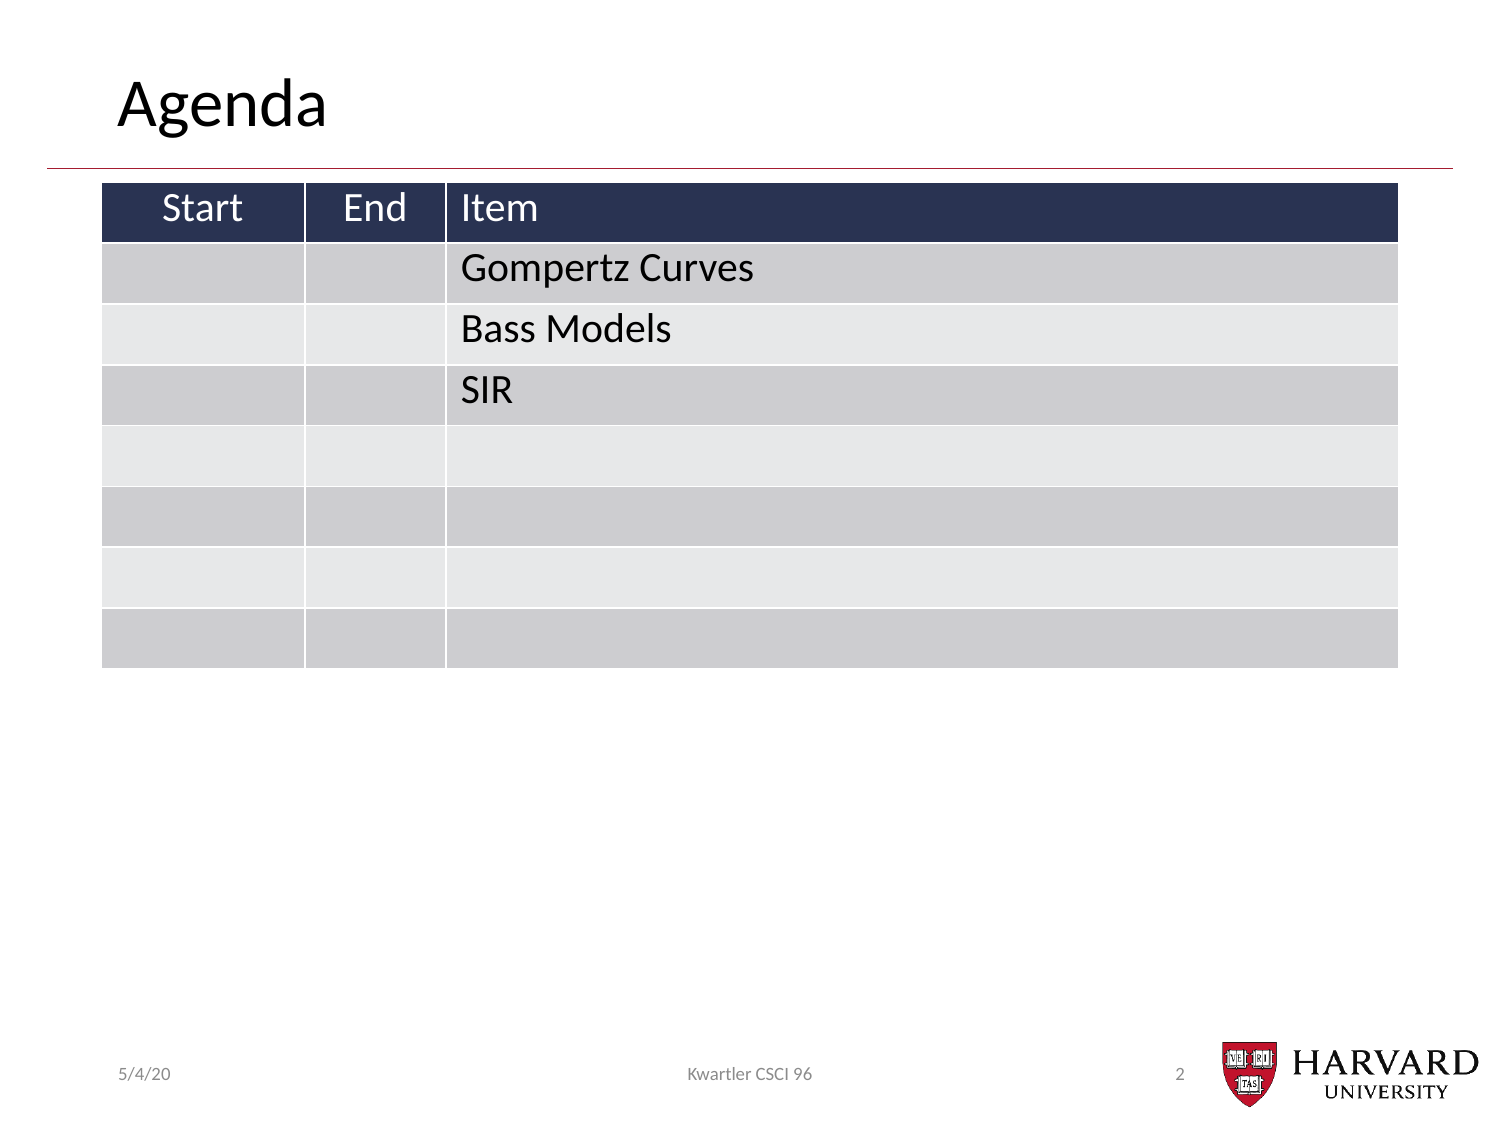

# Agenda
| Start | End | Item |
| --- | --- | --- |
|  |  | Gompertz Curves |
|  |  | Bass Models |
|  |  | SIR |
|  |  |  |
|  |  |  |
|  |  |  |
|  |  |  |
5/4/20
Kwartler CSCI 96
2